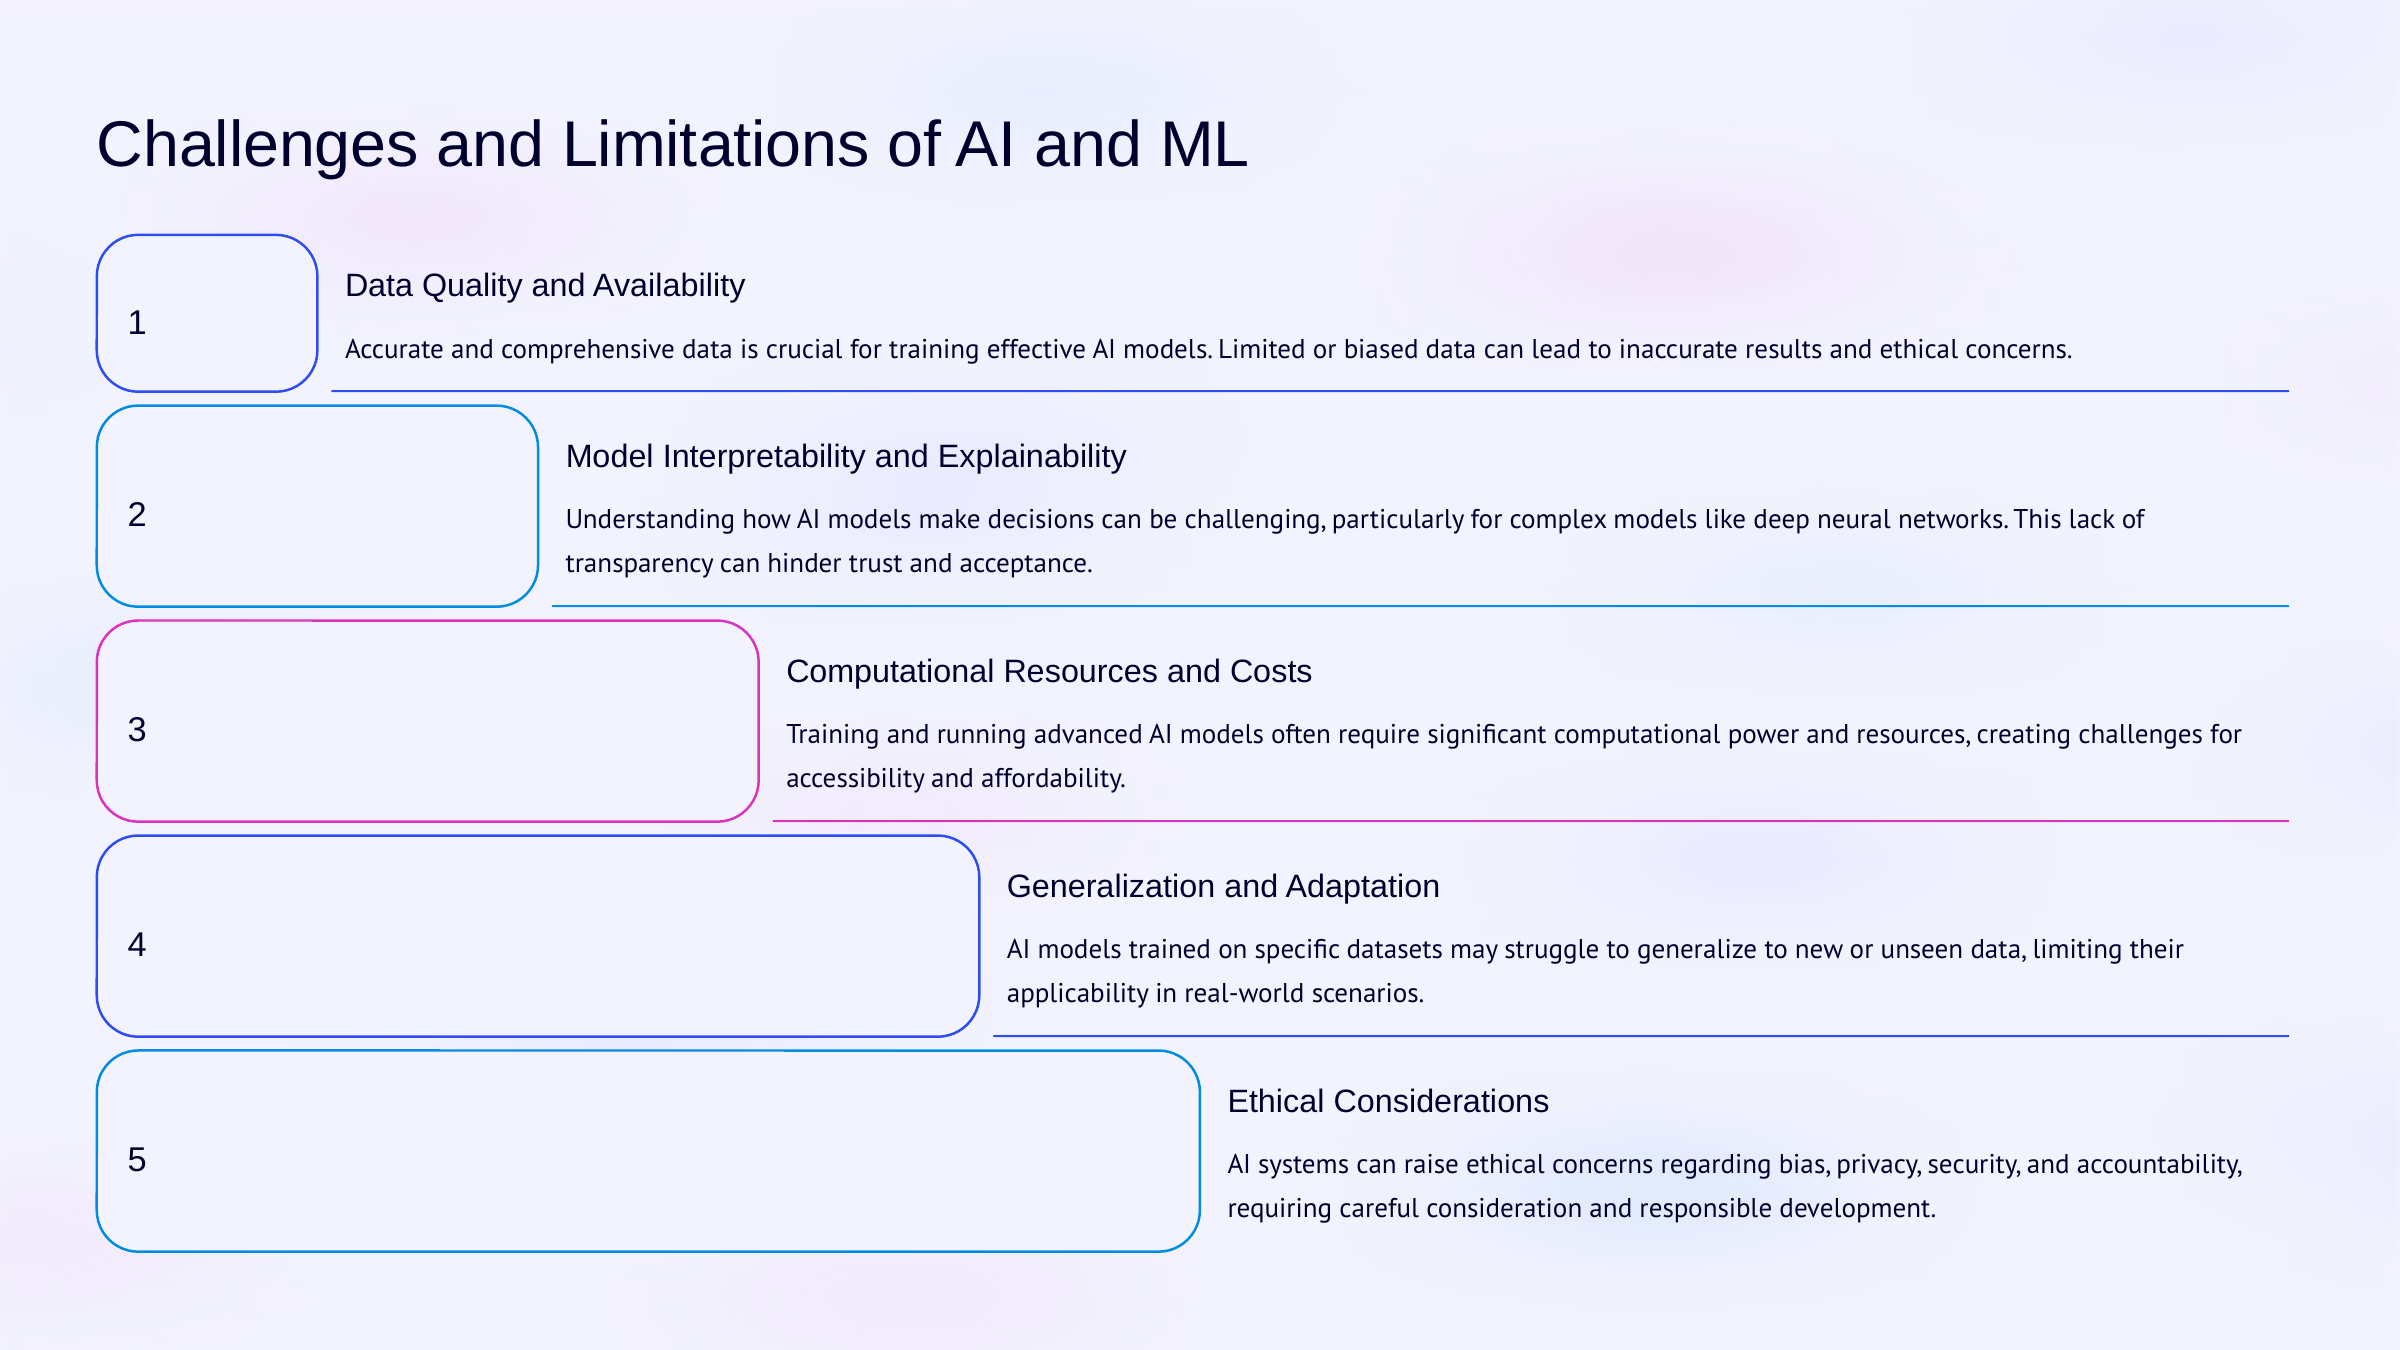

Challenges and Limitations of AI and ML

Data Quality and Availability
1
Accurate and comprehensive data is crucial for training effective AI models. Limited or biased data can lead to inaccurate results and ethical concerns.

Model Interpretability and Explainability
2
Understanding how AI models make decisions can be challenging, particularly for complex models like deep neural networks. This lack of transparency can hinder trust and acceptance.

Computational Resources and Costs
3
Training and running advanced AI models often require significant computational power and resources, creating challenges for accessibility and affordability.

Generalization and Adaptation
4
AI models trained on specific datasets may struggle to generalize to new or unseen data, limiting their applicability in real-world scenarios.

Ethical Considerations
5
AI systems can raise ethical concerns regarding bias, privacy, security, and accountability, requiring careful consideration and responsible development.